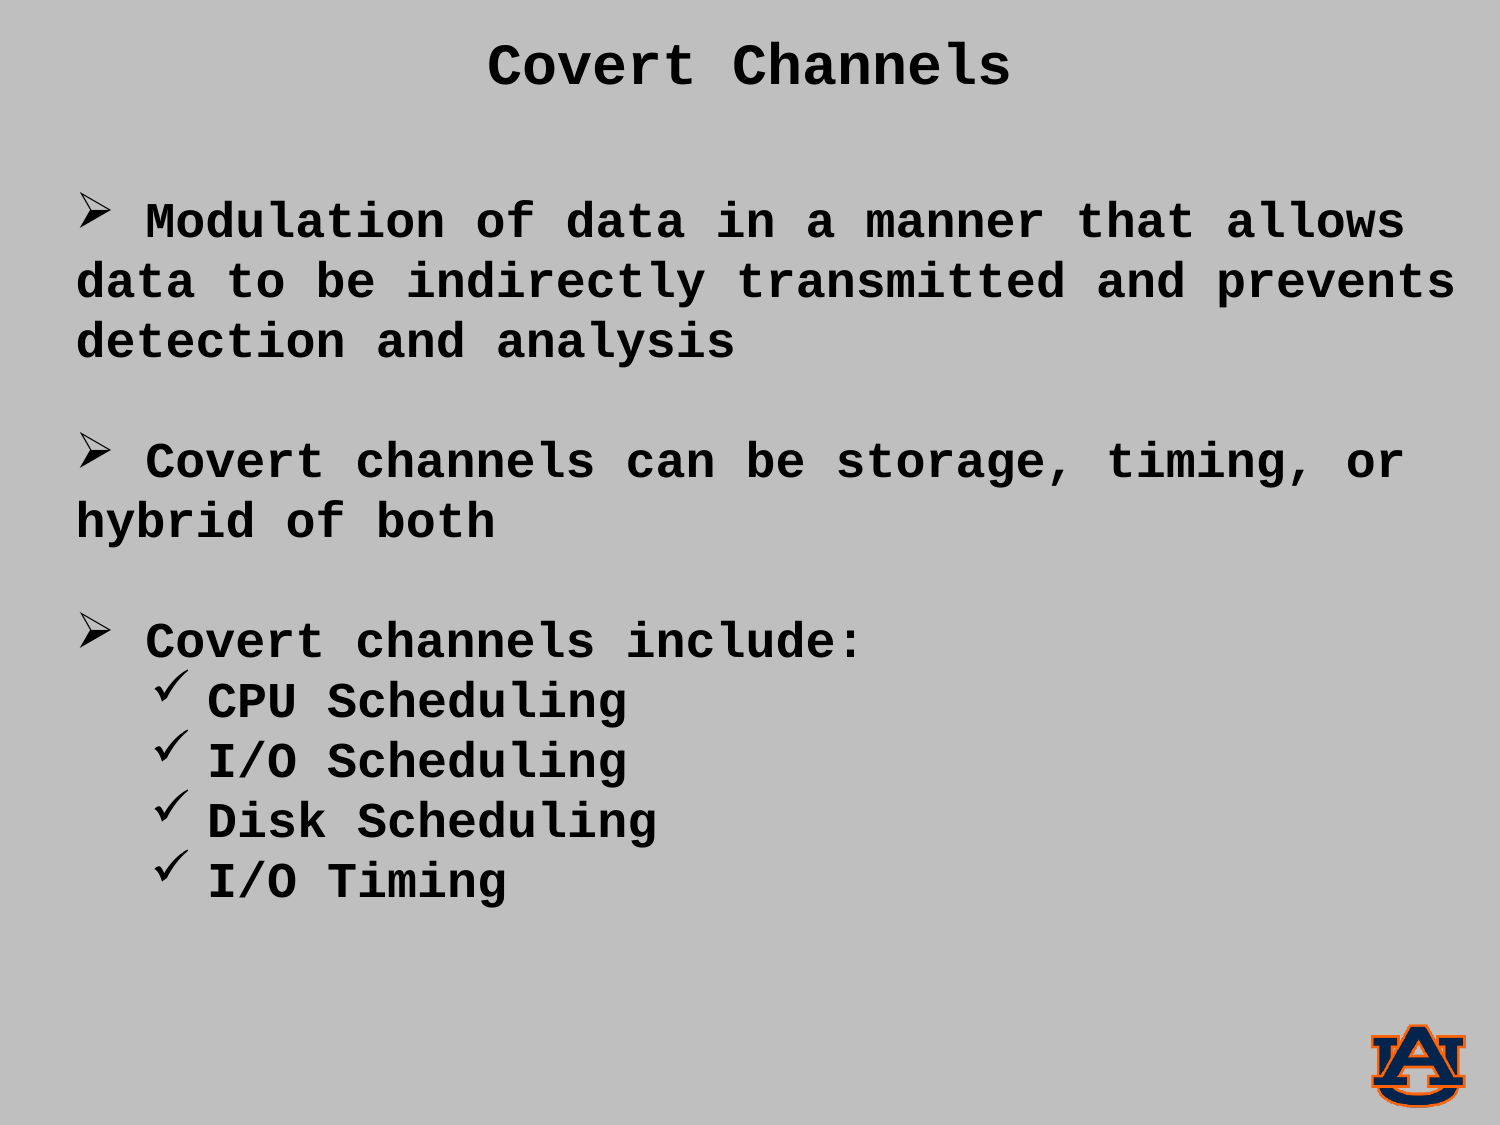

Covert Channels
 Modulation of data in a manner that allows data to be indirectly transmitted and prevents detection and analysis

 Covert channels can be storage, timing, or hybrid of both

 Covert channels include:
CPU Scheduling
I/O Scheduling
Disk Scheduling
I/O Timing